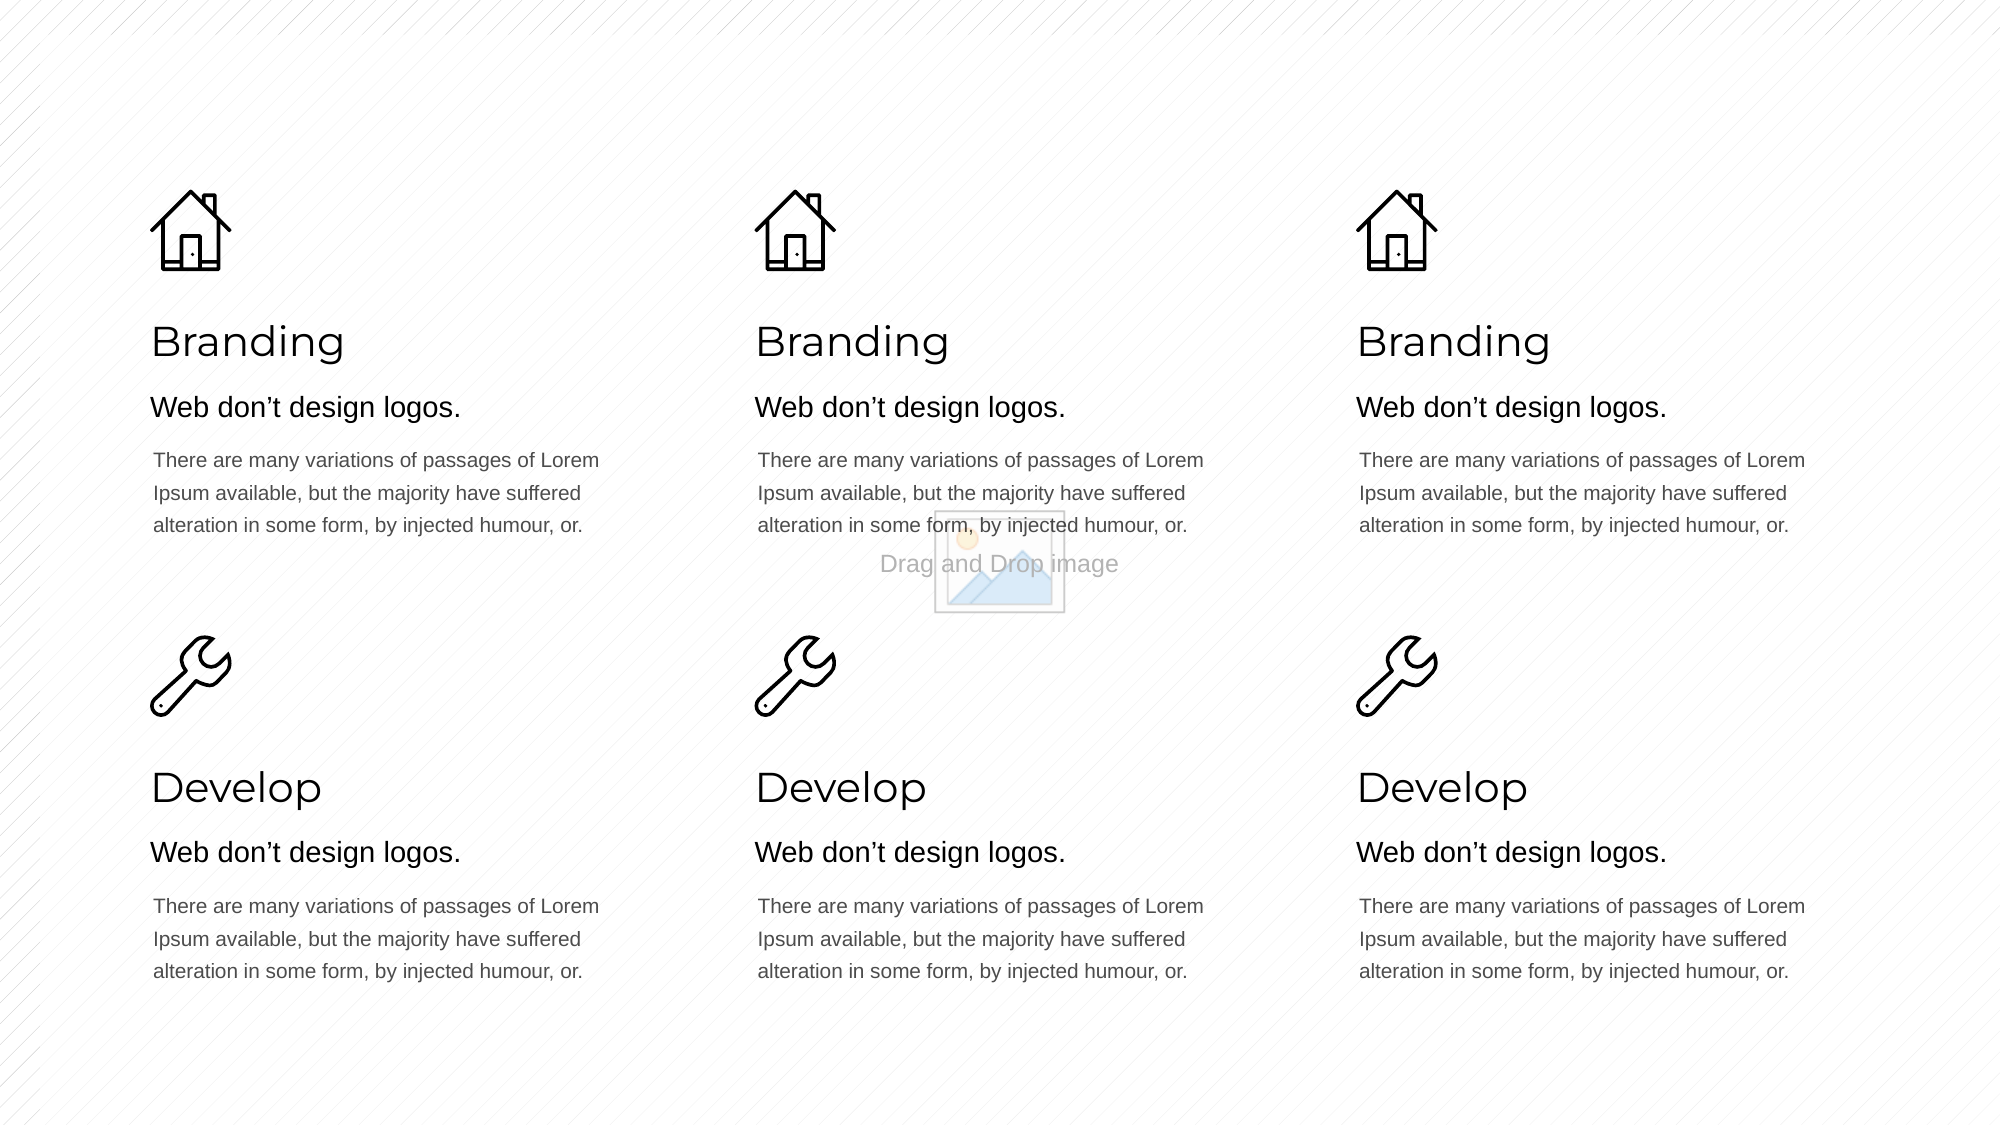

Branding
Branding
Branding
Web don’t design logos.
Web don’t design logos.
Web don’t design logos.
There are many variations of passages of Lorem Ipsum available, but the majority have suffered alteration in some form, by injected humour, or.
There are many variations of passages of Lorem Ipsum available, but the majority have suffered alteration in some form, by injected humour, or.
There are many variations of passages of Lorem Ipsum available, but the majority have suffered alteration in some form, by injected humour, or.

Develop
Develop
Develop
Web don’t design logos.
Web don’t design logos.
Web don’t design logos.
There are many variations of passages of Lorem Ipsum available, but the majority have suffered alteration in some form, by injected humour, or.
There are many variations of passages of Lorem Ipsum available, but the majority have suffered alteration in some form, by injected humour, or.
There are many variations of passages of Lorem Ipsum available, but the majority have suffered alteration in some form, by injected humour, or.